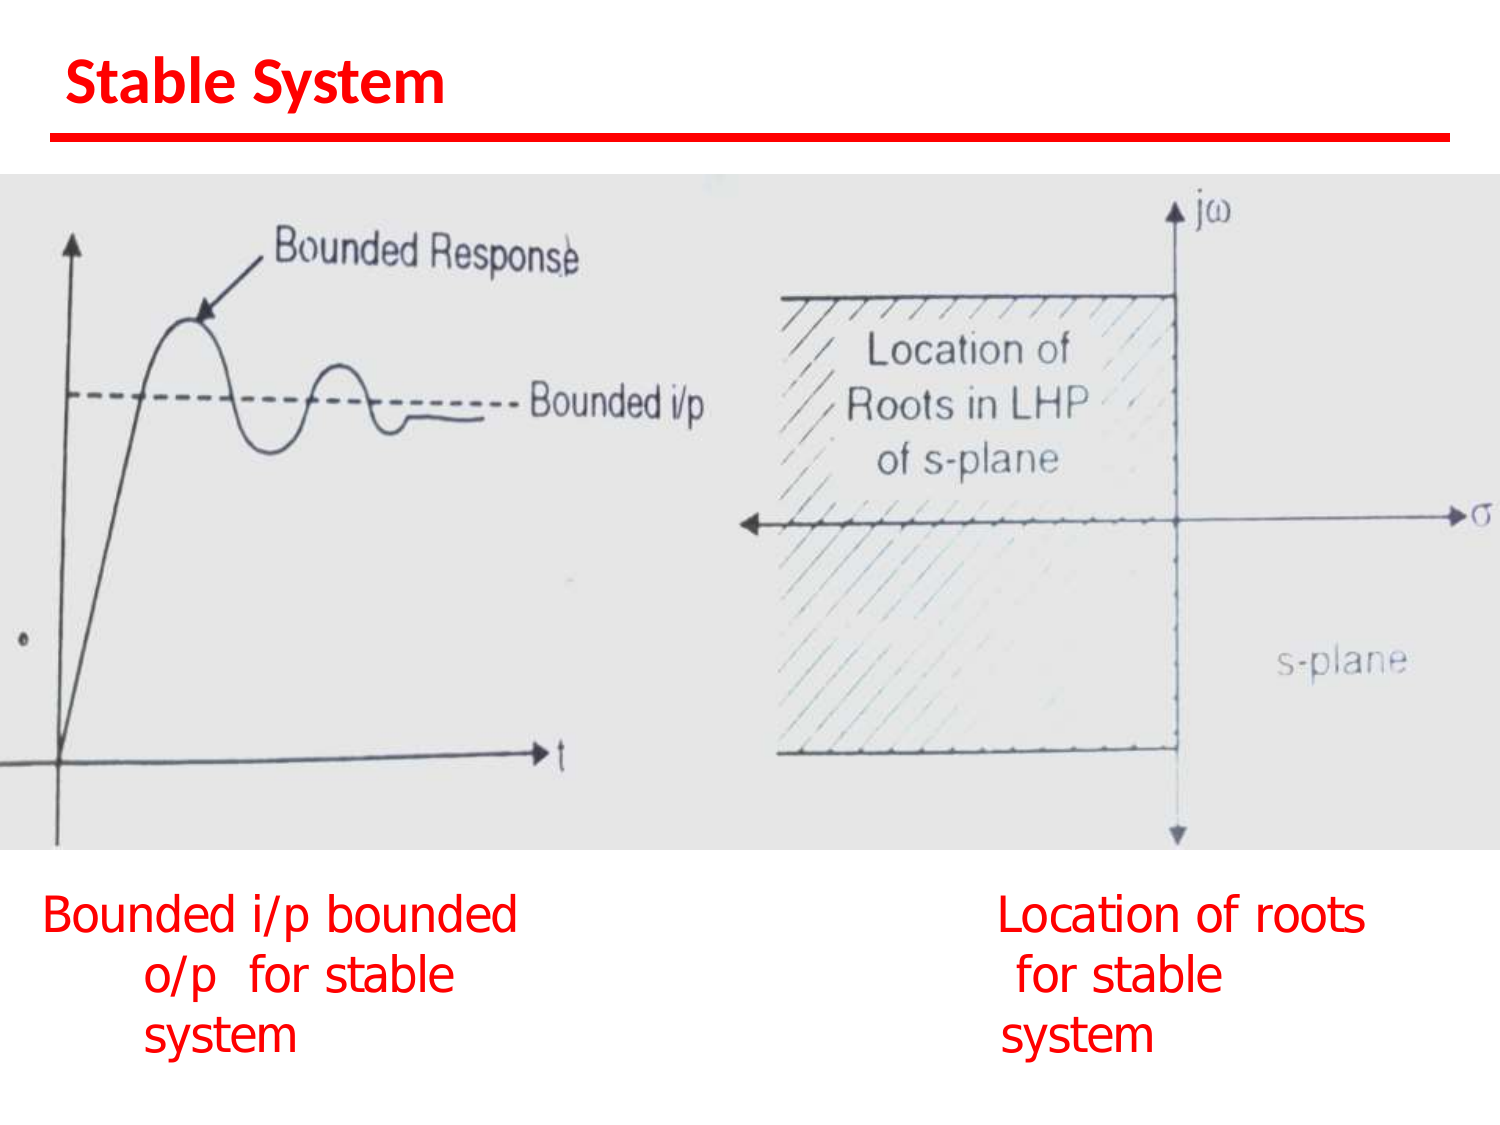

# Stable System

Bounded i/p bounded o/p  for stable system
Location of roots  for stable system